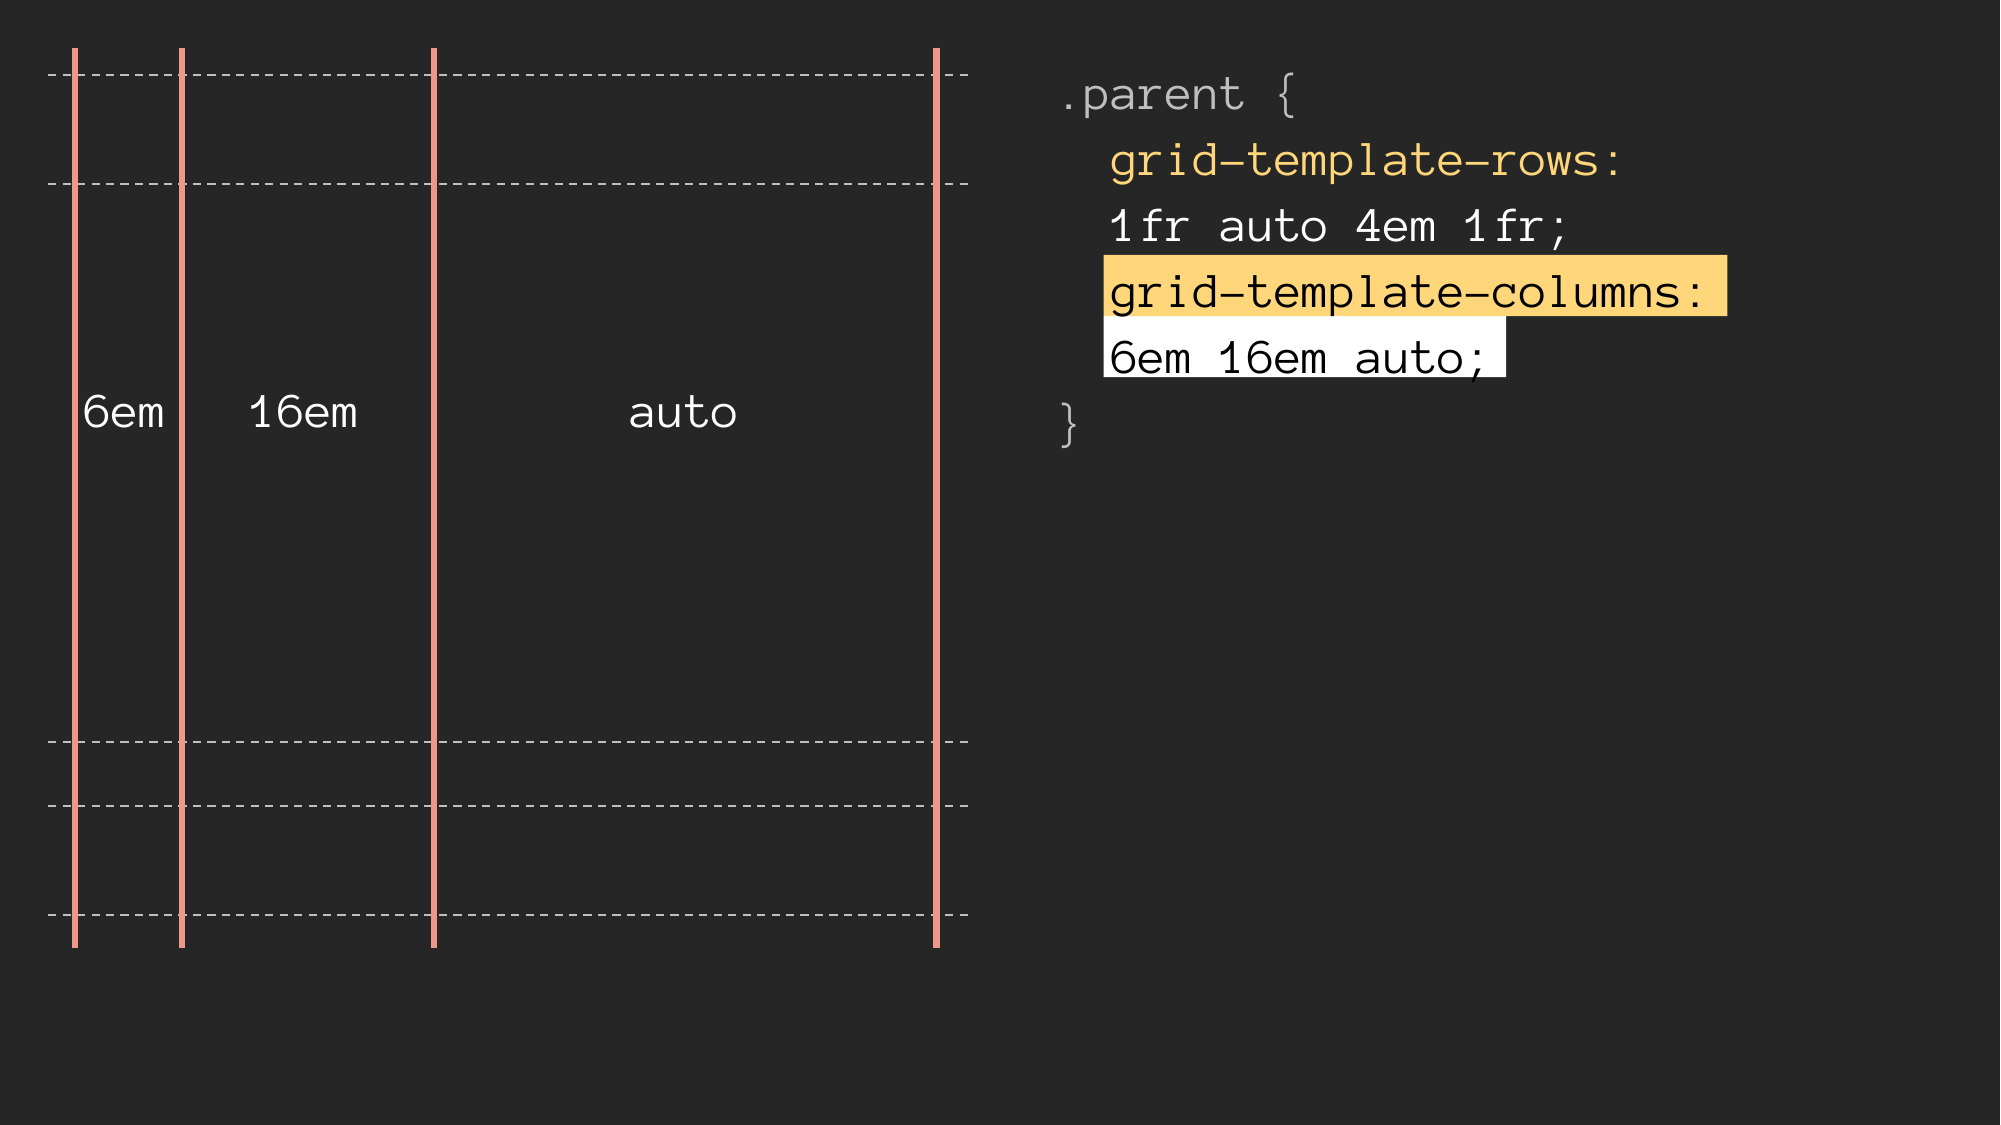

.parent {
  grid-template-rows:
  1fr auto 4em 1fr;
  grid-template-columns:
  6em 16em auto;
}

16em
auto
6em